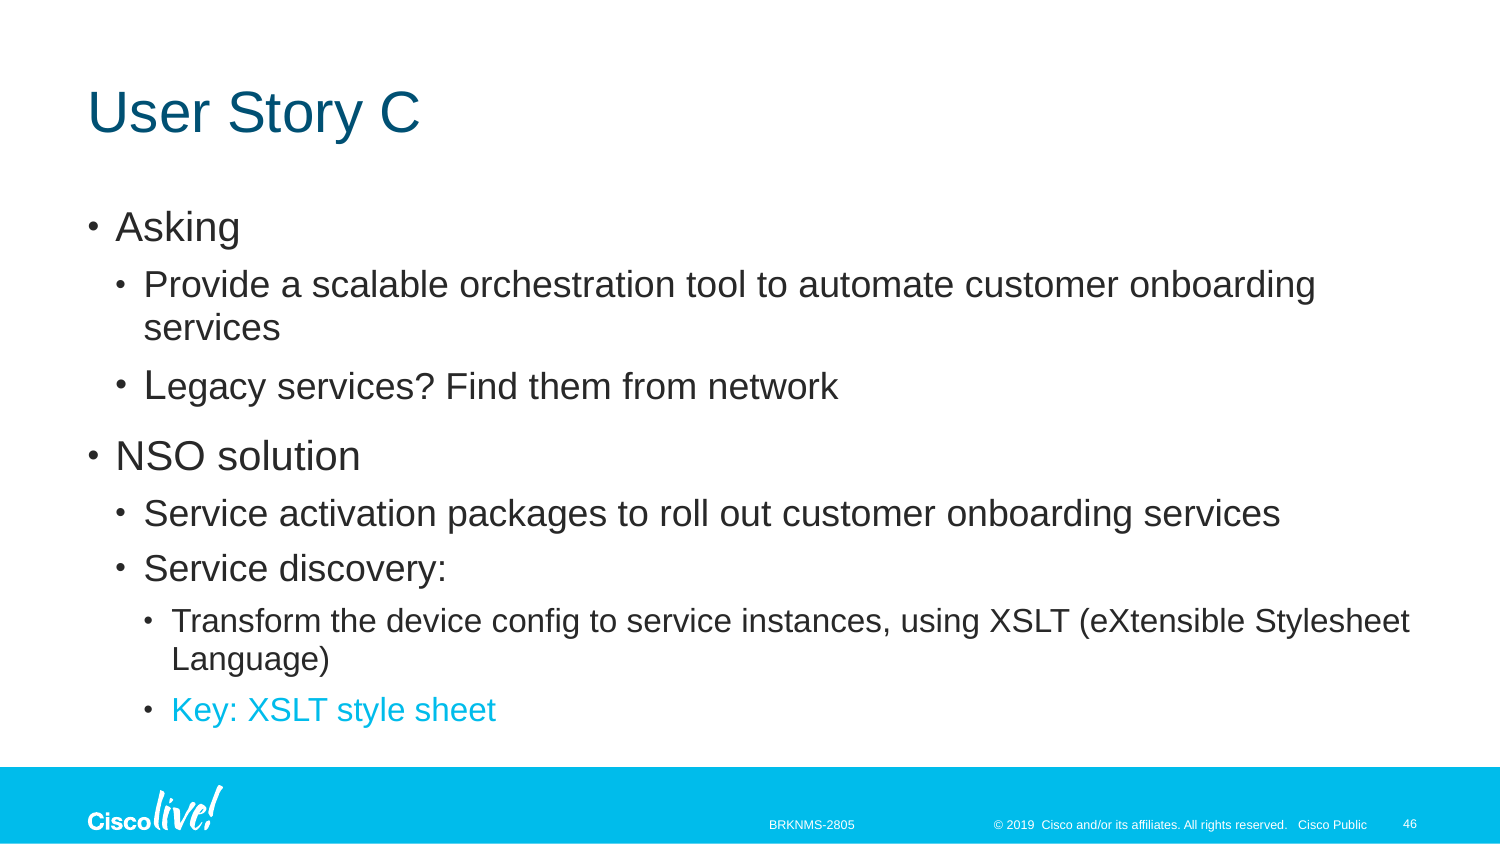

# User Story C
Asking
Provide a scalable orchestration tool to automate customer onboarding services
Legacy services? Find them from network
NSO solution
Service activation packages to roll out customer onboarding services
Service discovery:
Transform the device config to service instances, using XSLT (eXtensible Stylesheet Language)
Key: XSLT style sheet

46